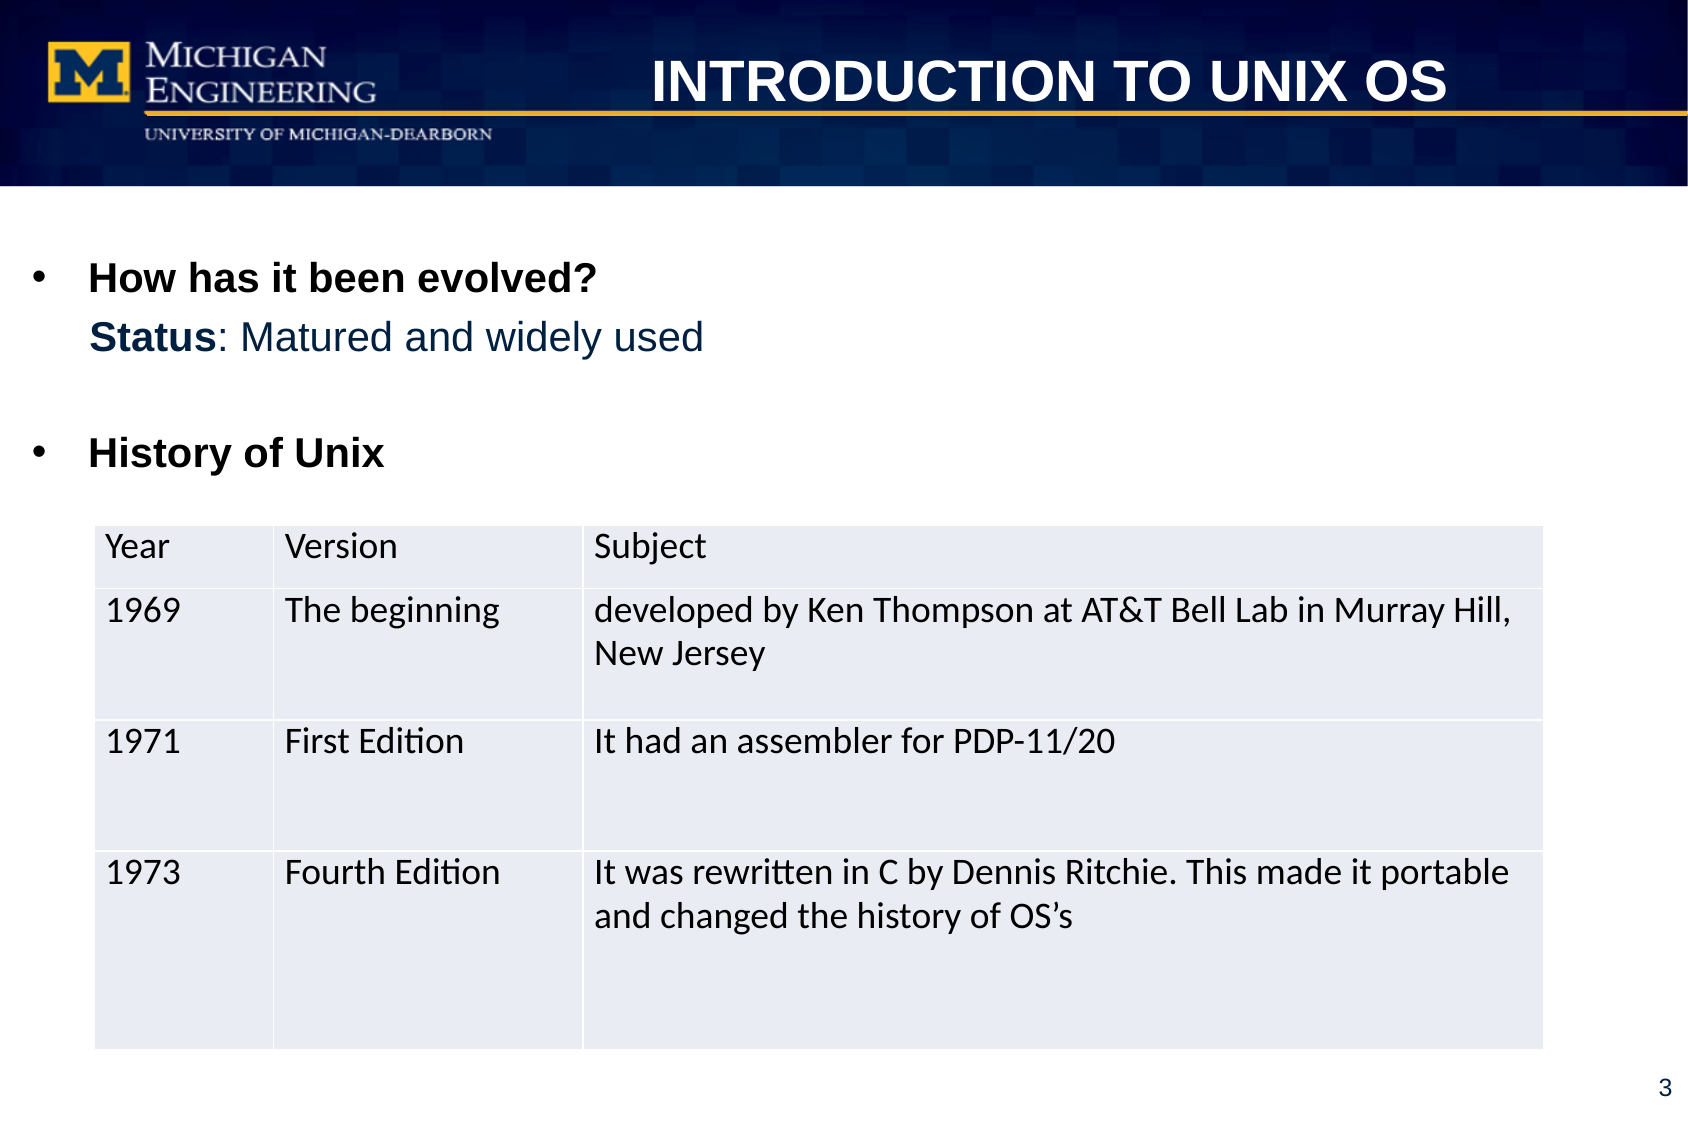

# INTRODUCTION TO UNIX OS
How has it been evolved?
     Status: Matured and widely used

History of Unix

| Year | Version | Subject |
| --- | --- | --- |
| 1969 | The beginning | developed by Ken Thompson at AT&T Bell Lab in Murray Hill, New Jersey |
| 1971 | First Edition | It had an assembler for PDP-11/20 |
| 1973 | Fourth Edition | It was rewritten in C by Dennis Ritchie. This made it portable and changed the history of OS’s |
3